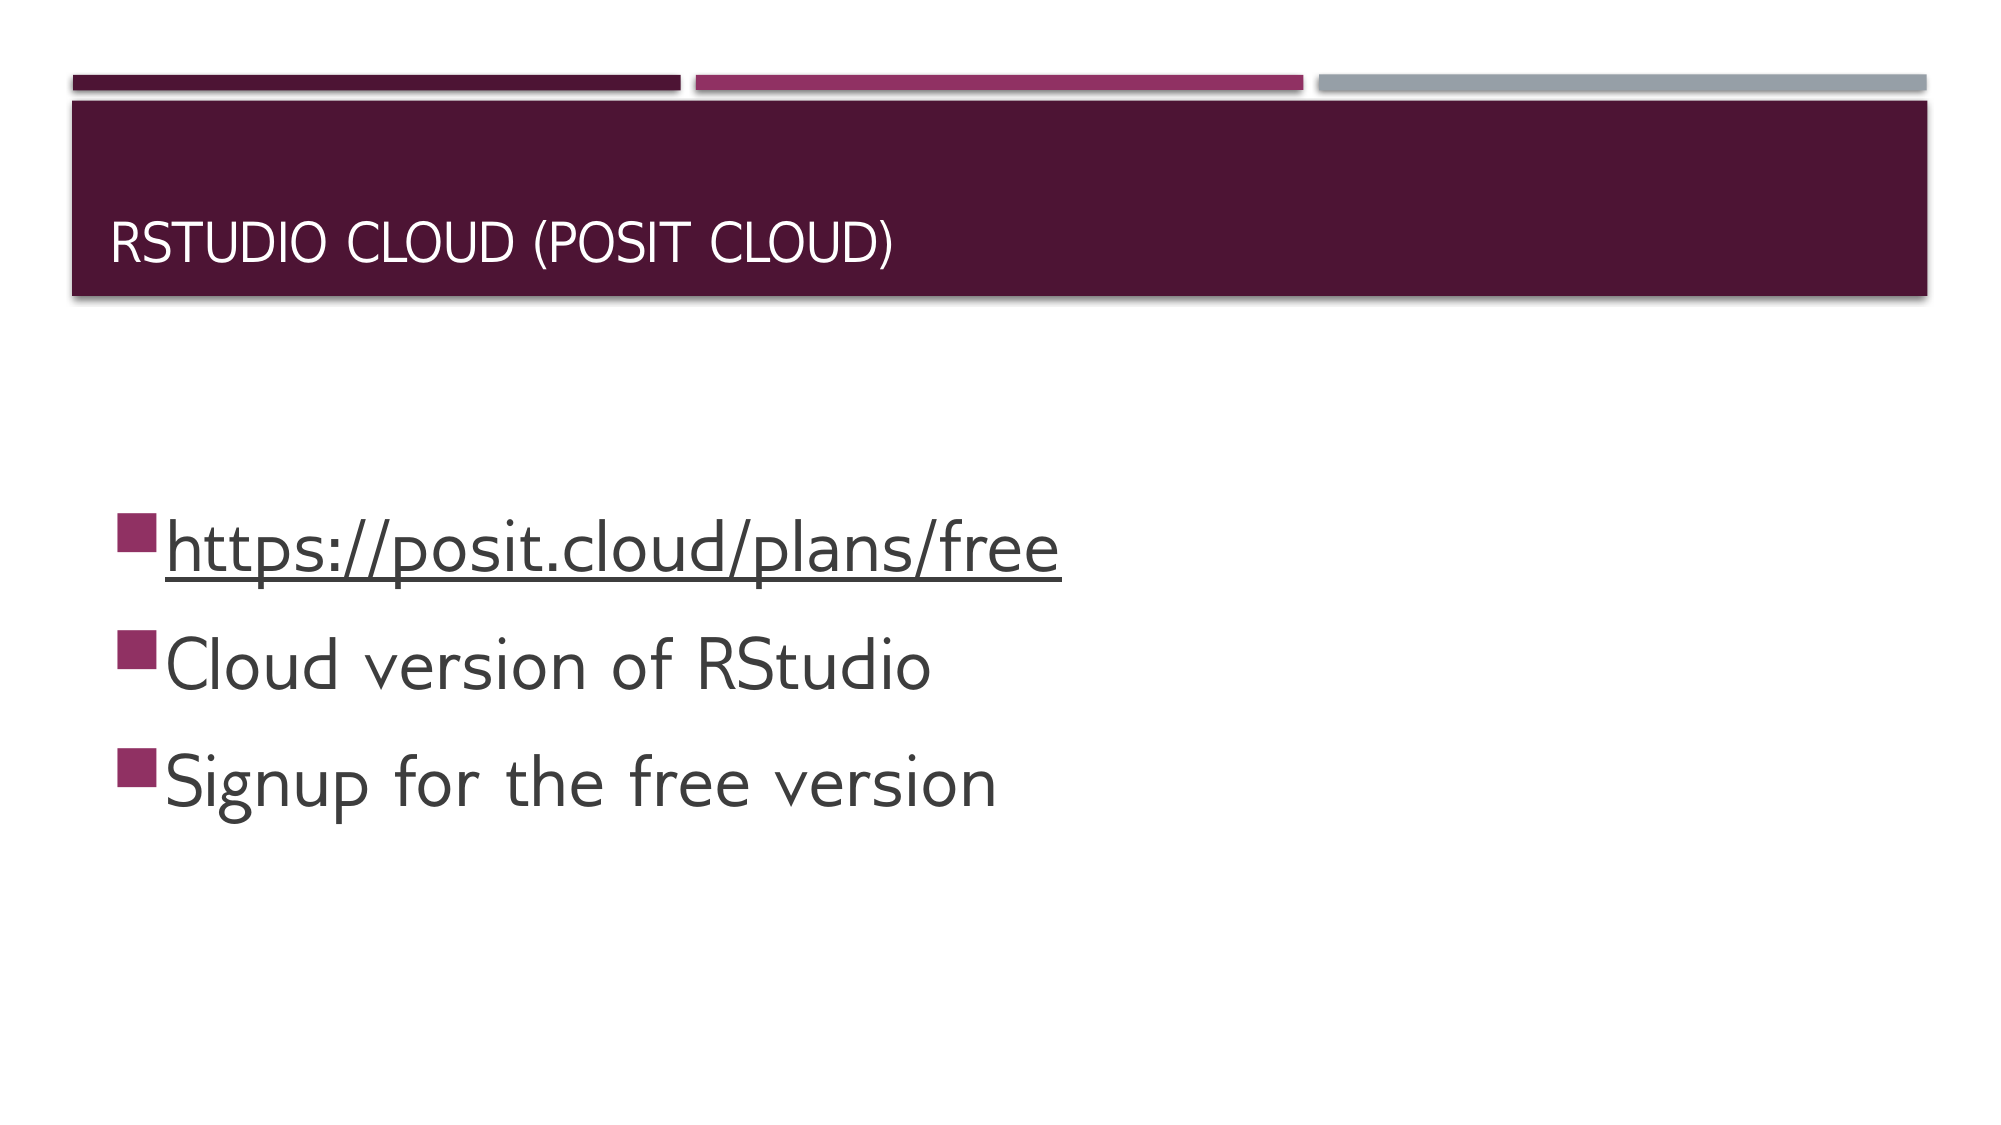

# Rstudio cloud (posit cloud)
https://posit.cloud/plans/free
Cloud version of RStudio
Signup for the free version